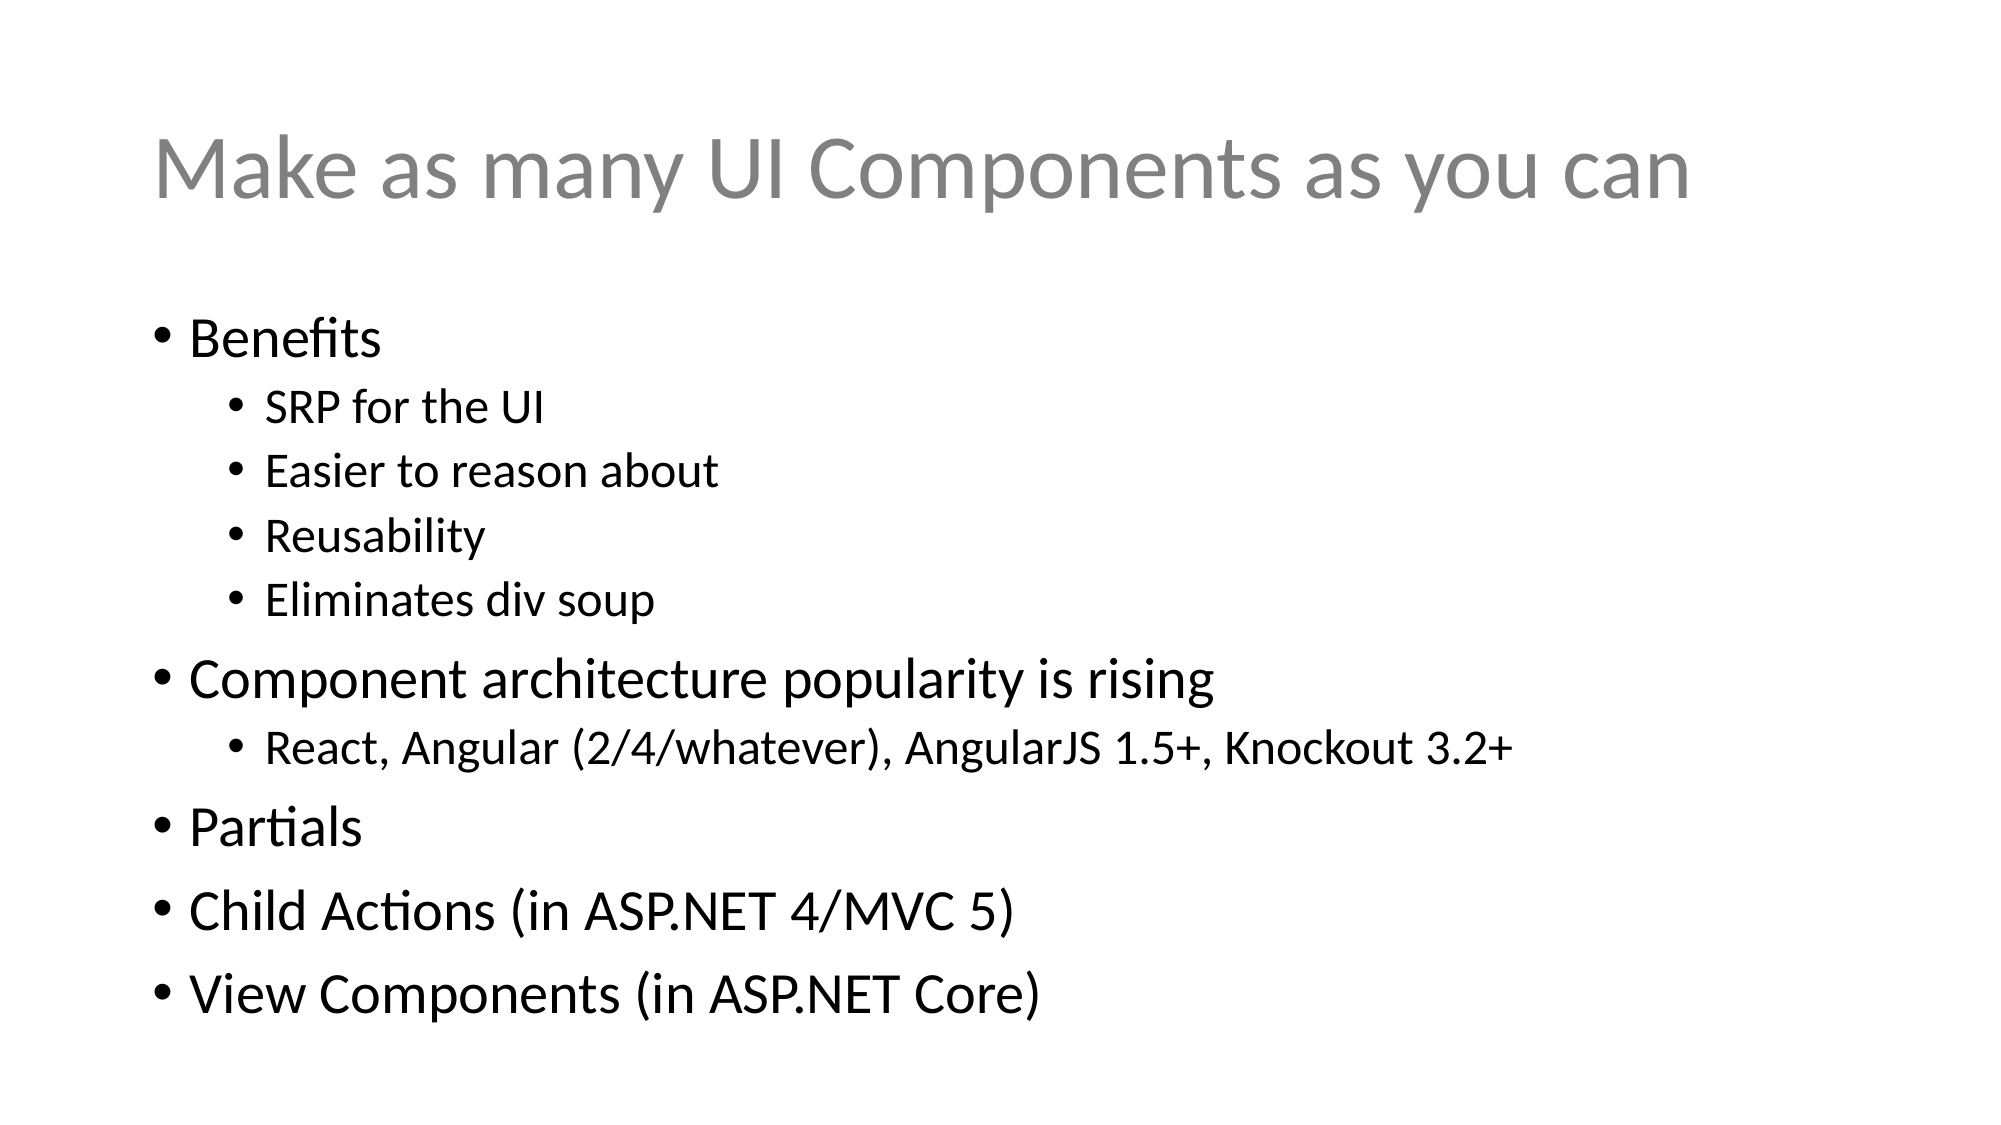

# Make as many UI Components as you can
Benefits
SRP for the UI
Easier to reason about
Reusability
Eliminates div soup
Component architecture popularity is rising
React, Angular (2/4/whatever), AngularJS 1.5+, Knockout 3.2+
Partials
Child Actions (in ASP.NET 4/MVC 5)
View Components (in ASP.NET Core)